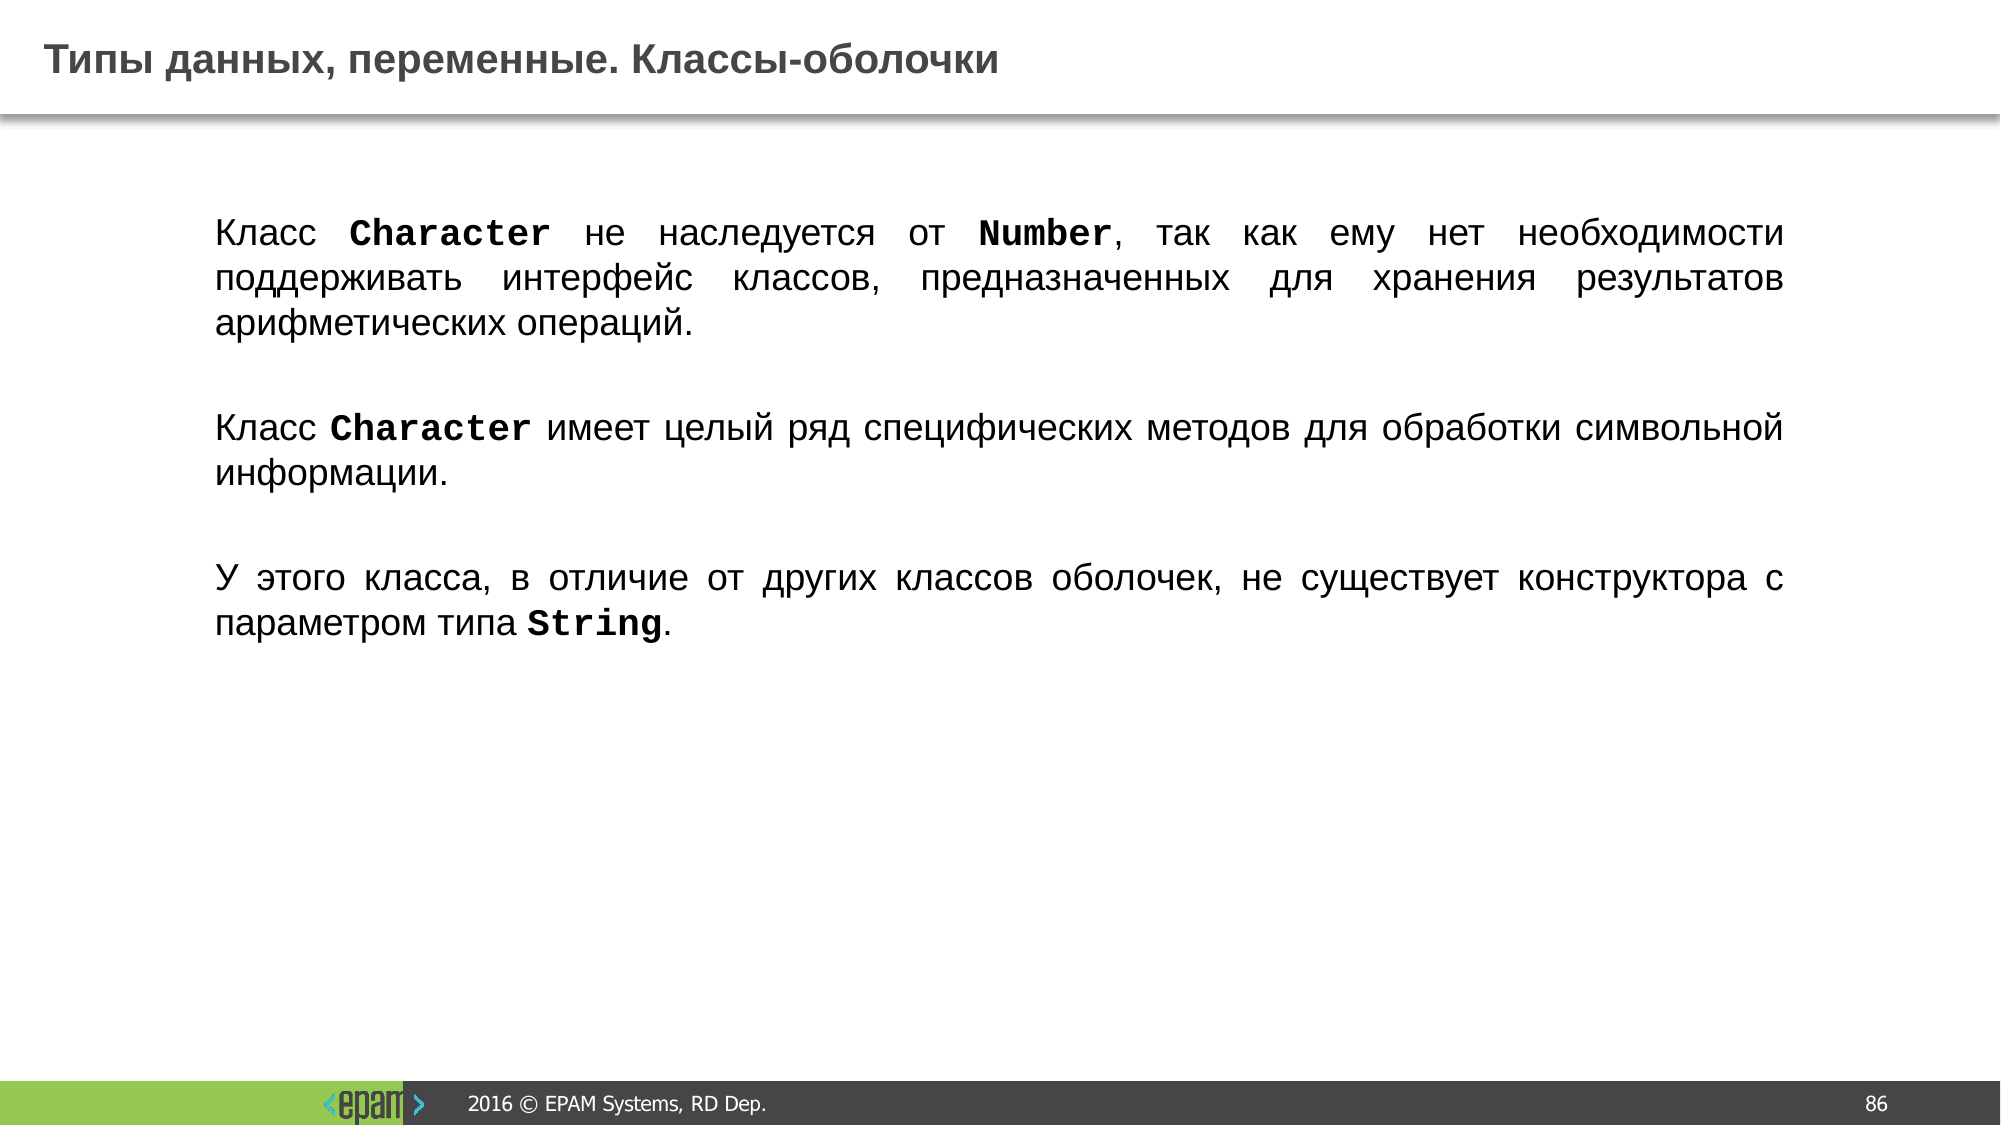

# Типы данных, переменные. Классы-оболочки
Класс Character не наследуется от Number, так как ему нет необходимости поддерживать интерфейс классов, предназначенных для хранения результатов арифметических операций.

Класс Character имеет целый ряд специфических методов для обработки символьной информации.

У этого класса, в отличие от других классов оболочек, не существует конструктора с параметром типа String.

2016 © EPAM Systems, RD Dep.
86